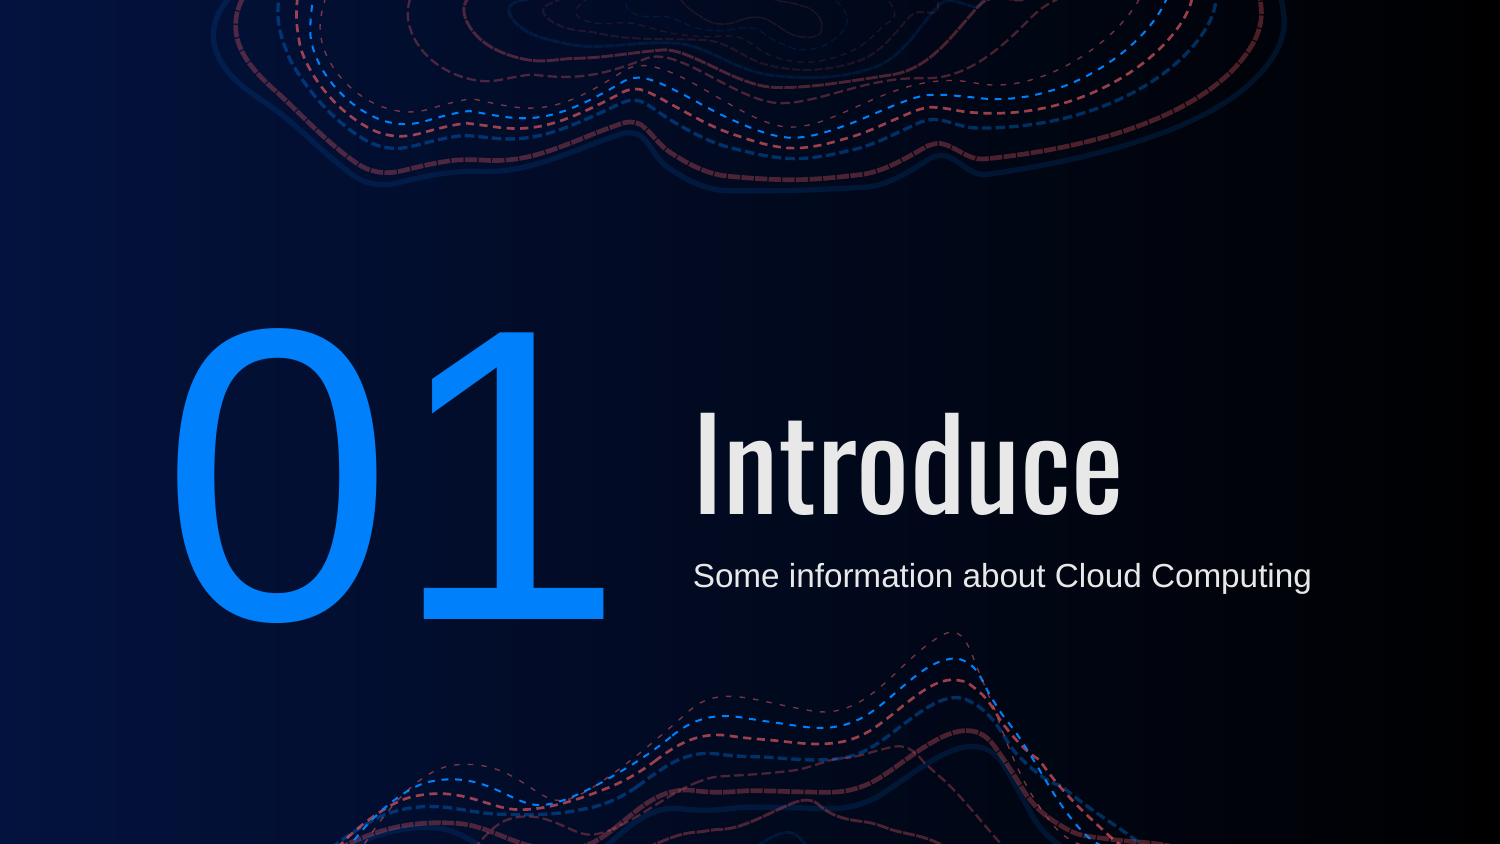

# 01.
Introduce
Some information about Cloud Computing